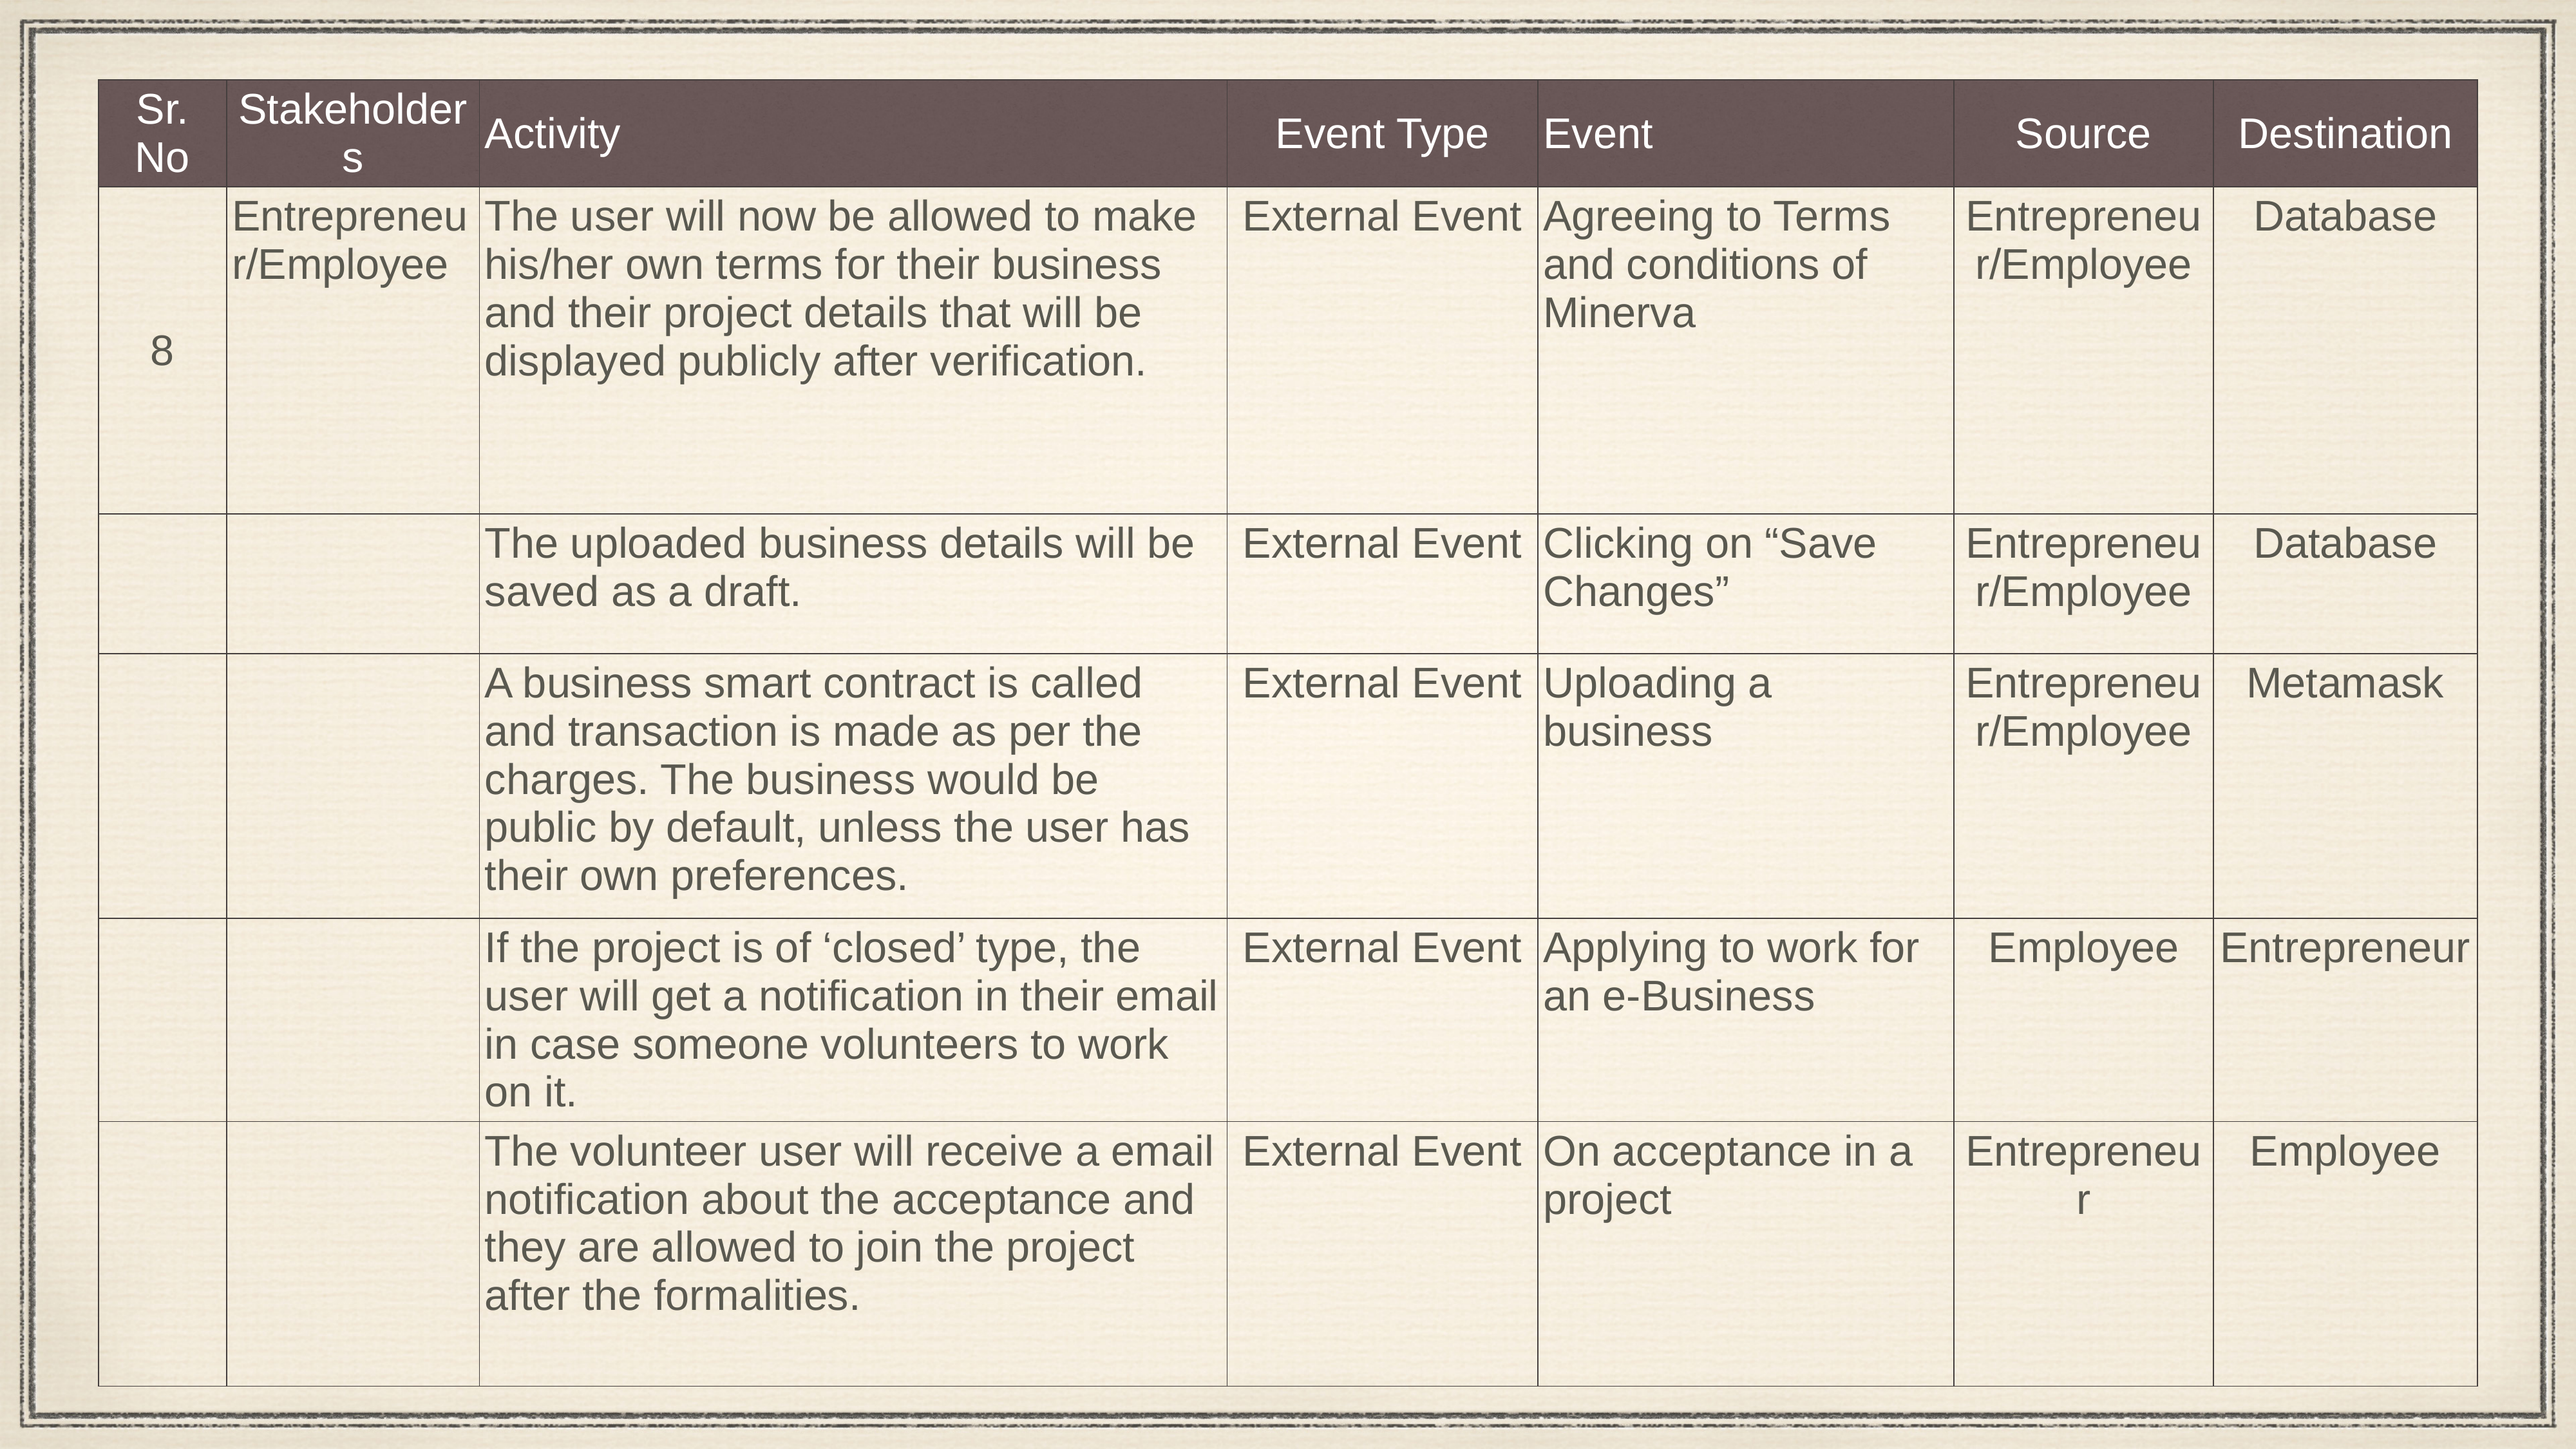

| Sr. No | Stakeholders | Activity | Event Type | Event | Source | Destination |
| --- | --- | --- | --- | --- | --- | --- |
| 8 | Entrepreneur/Employee | The user will now be allowed to make his/her own terms for their business and their project details that will be displayed publicly after verification. | External Event | Agreeing to Terms and conditions of Minerva | Entrepreneur/Employee | Database |
|  |  | The uploaded business details will be saved as a draft. | External Event | Clicking on “Save Changes” | Entrepreneur/Employee | Database |
|  |  | A business smart contract is called and transaction is made as per the charges. The business would be public by default, unless the user has their own preferences. | External Event | Uploading a business | Entrepreneur/Employee | Metamask |
|  |  | If the project is of ‘closed’ type, the user will get a notification in their email in case someone volunteers to work on it. | External Event | Applying to work for an e-Business | Employee | Entrepreneur |
|  |  | The volunteer user will receive a email notification about the acceptance and they are allowed to join the project after the formalities. | External Event | On acceptance in a project | Entrepreneur | Employee |